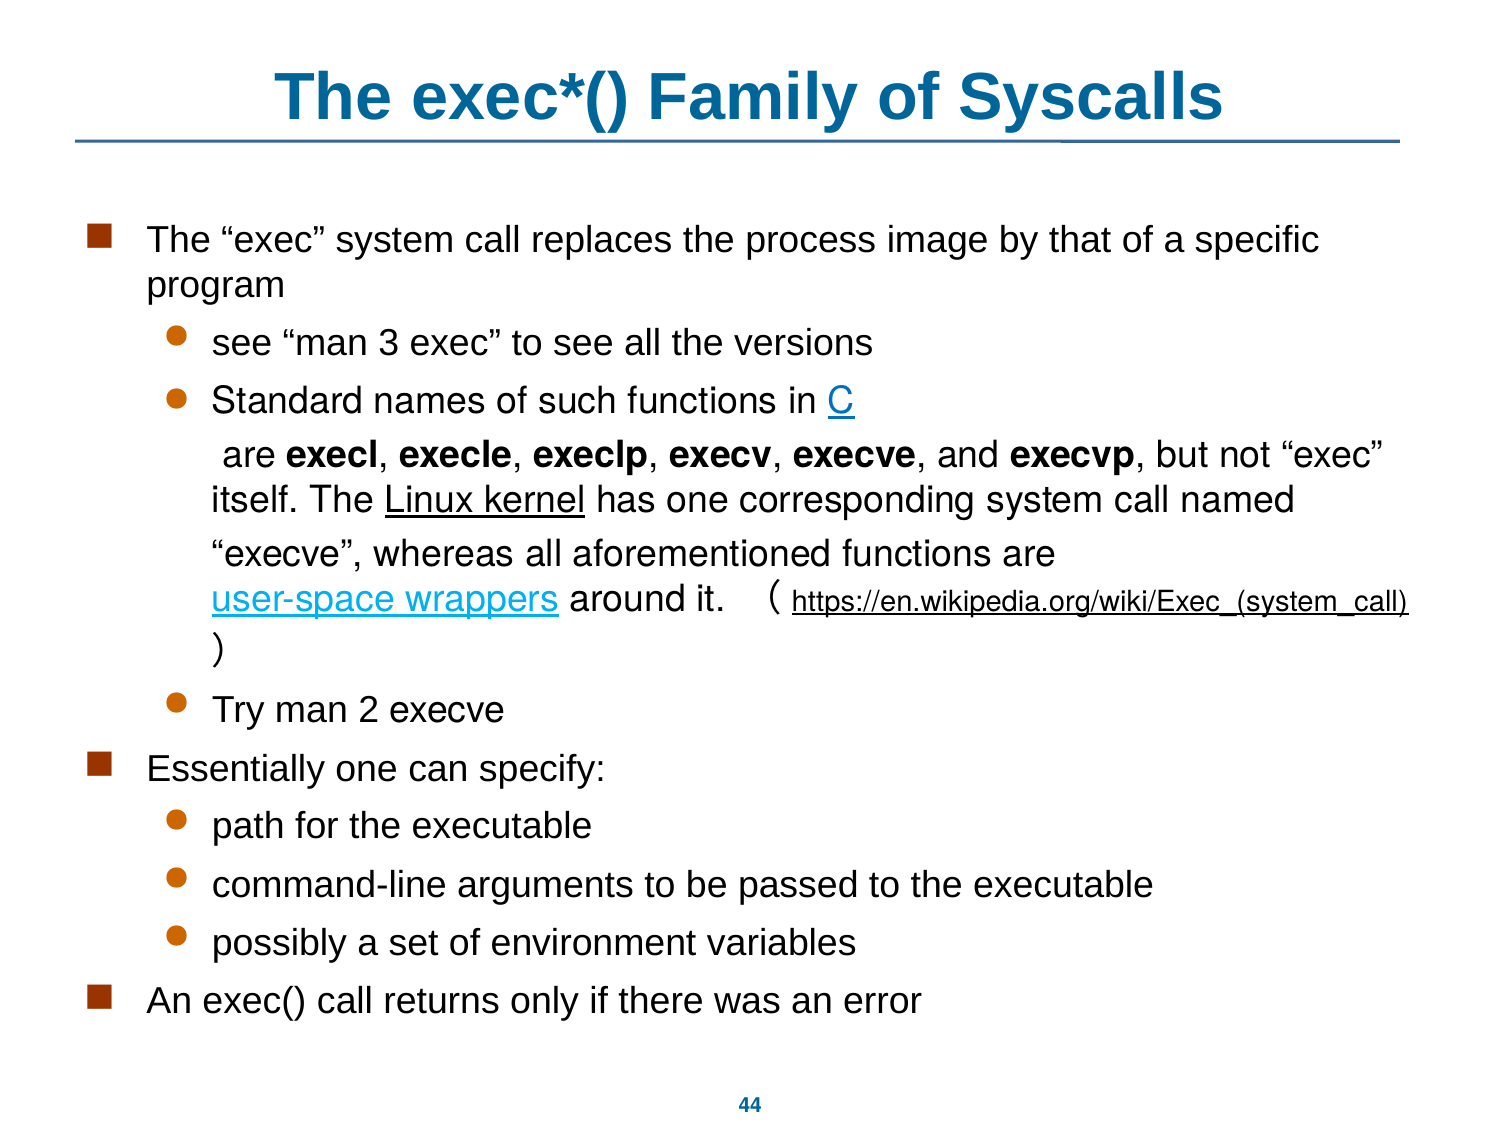

# The exec*() Family of Syscalls
The “exec” system call replaces the process image by that of a specific program
see “man 3 exec” to see all the versions
Standard names of such functions in C are execl, execle, execlp, execv, execve, and execvp, but not “exec” itself. The Linux kernel has one corresponding system call named “execve”, whereas all aforementioned functions are user-space wrappers around it. （https://en.wikipedia.org/wiki/Exec_(system_call)）
Try man 2 execve
Essentially one can specify:
path for the executable
command-line arguments to be passed to the executable
possibly a set of environment variables
An exec() call returns only if there was an error